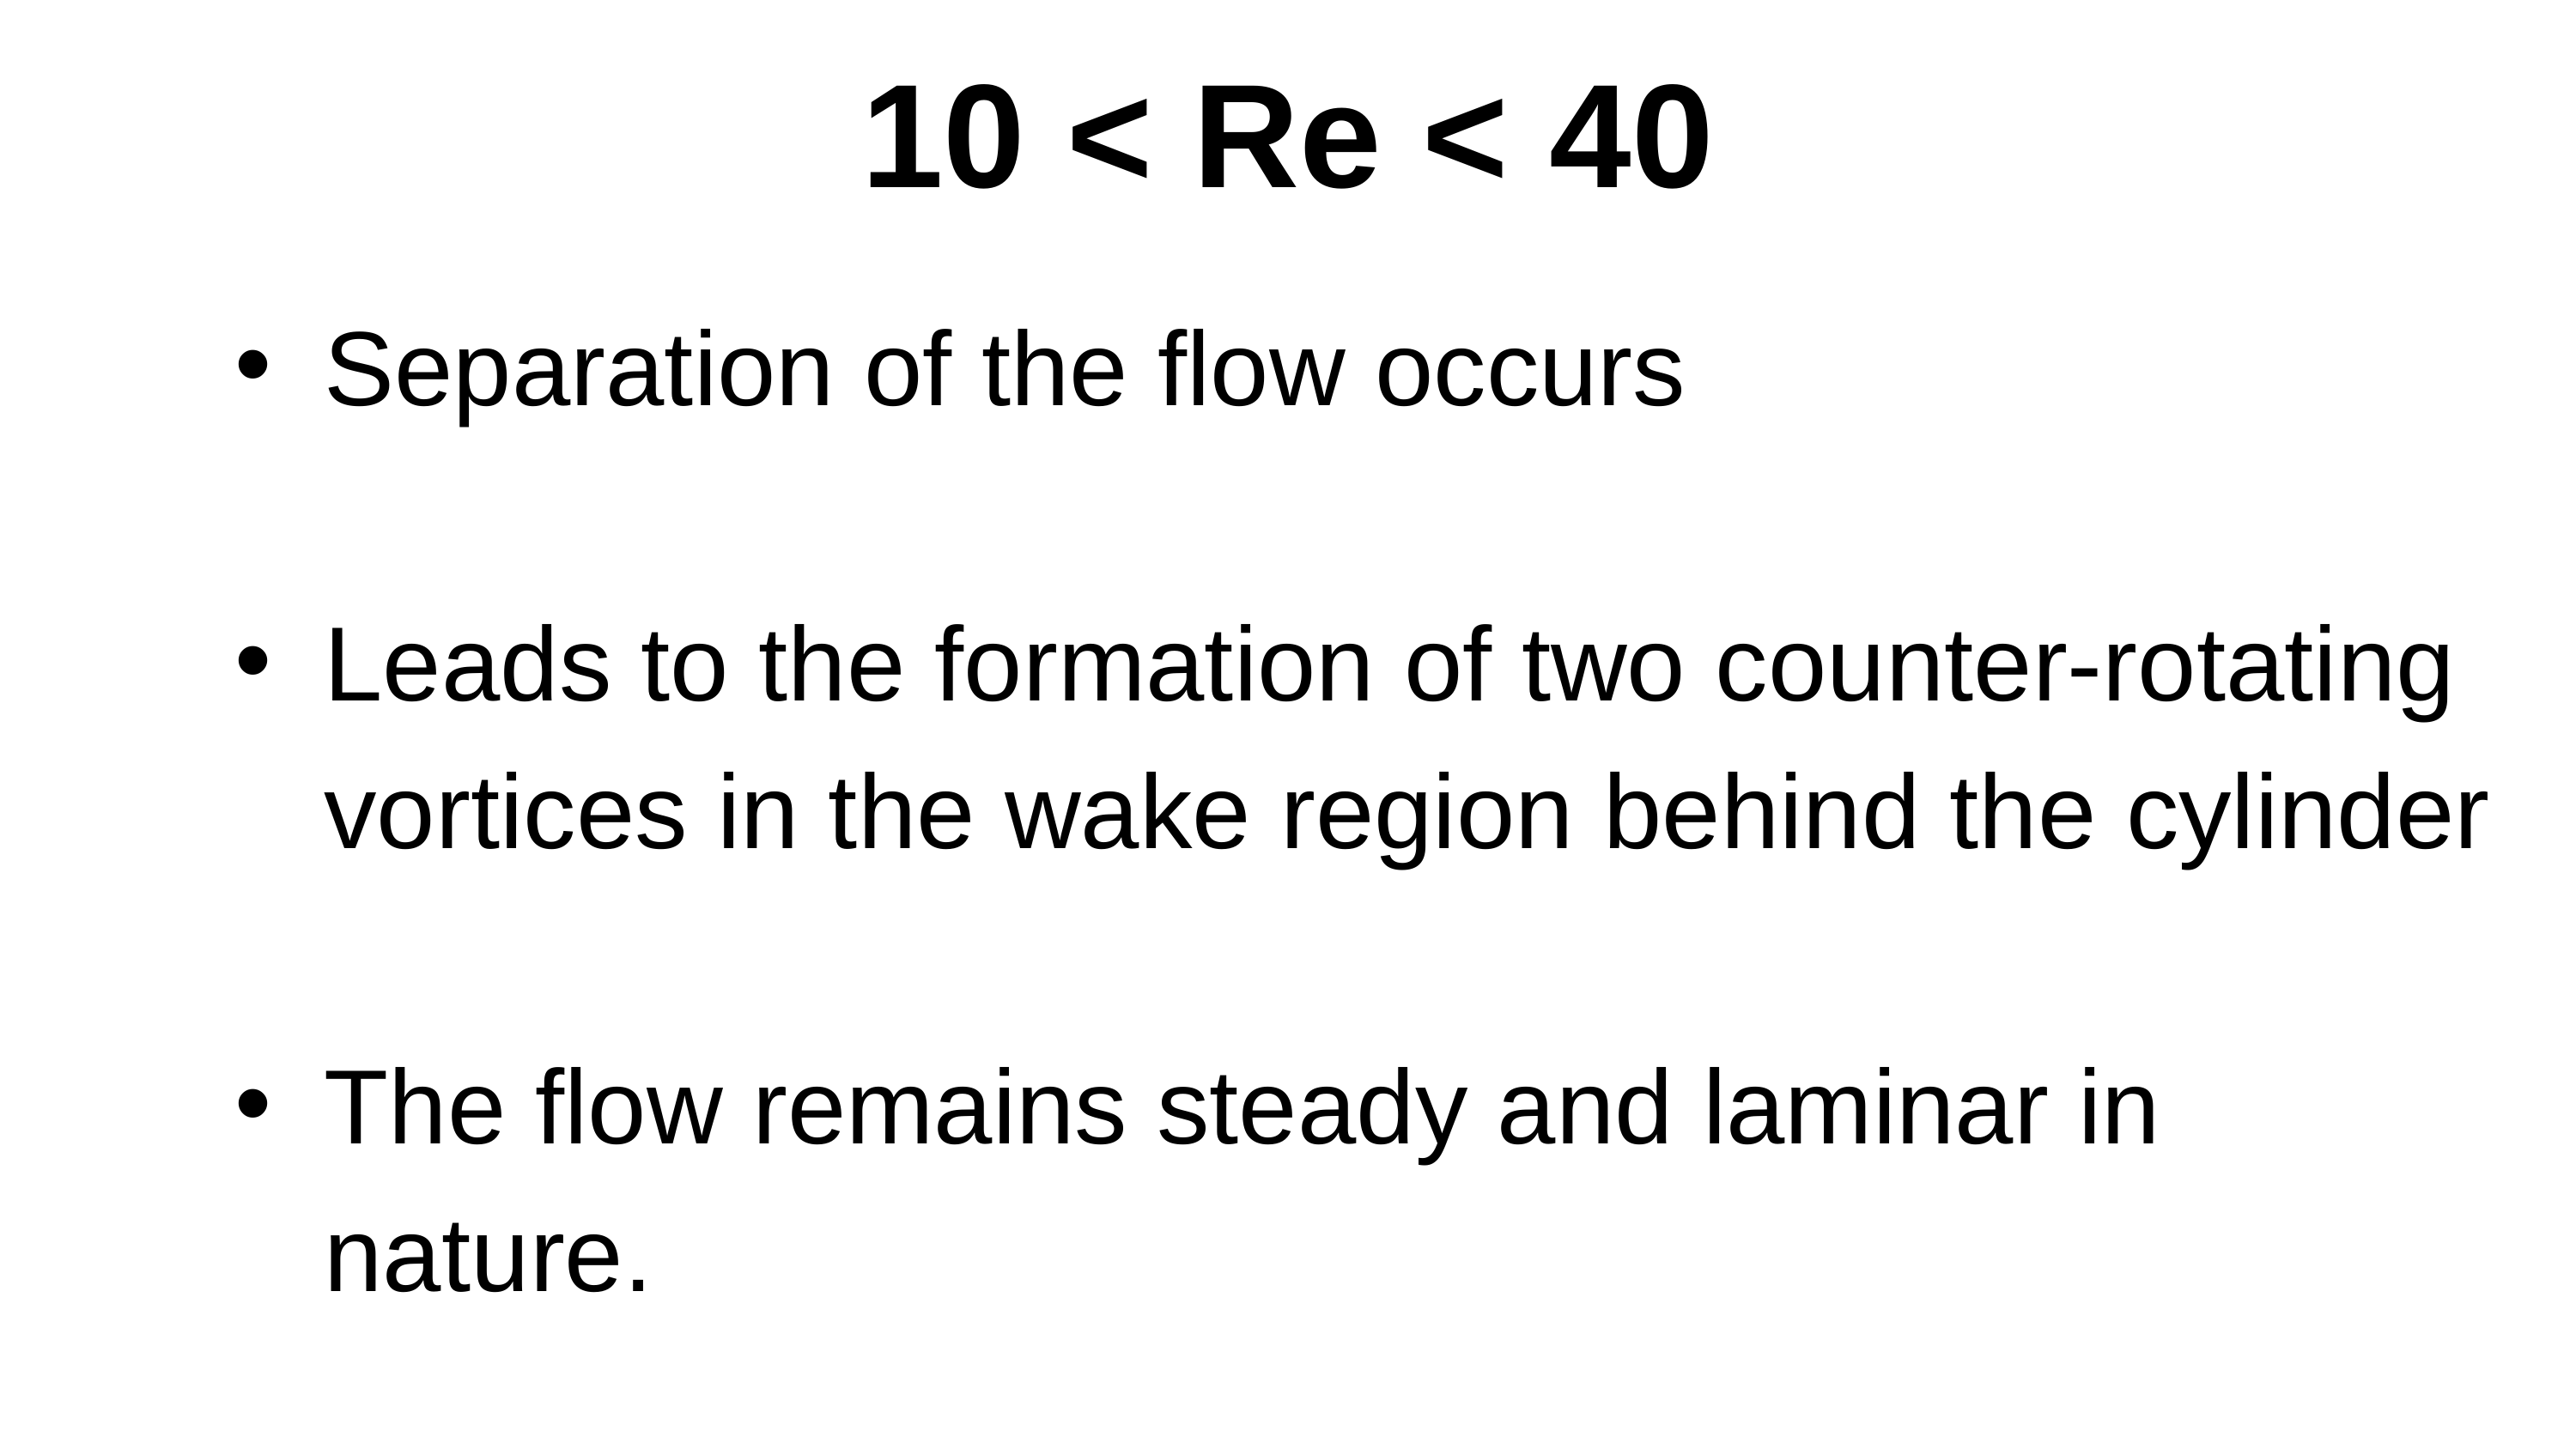

10 < Re < 40
Separation of the flow occurs

Leads to the formation of two counter-rotating vortices in the wake region behind the cylinder

The flow remains steady and laminar in nature.